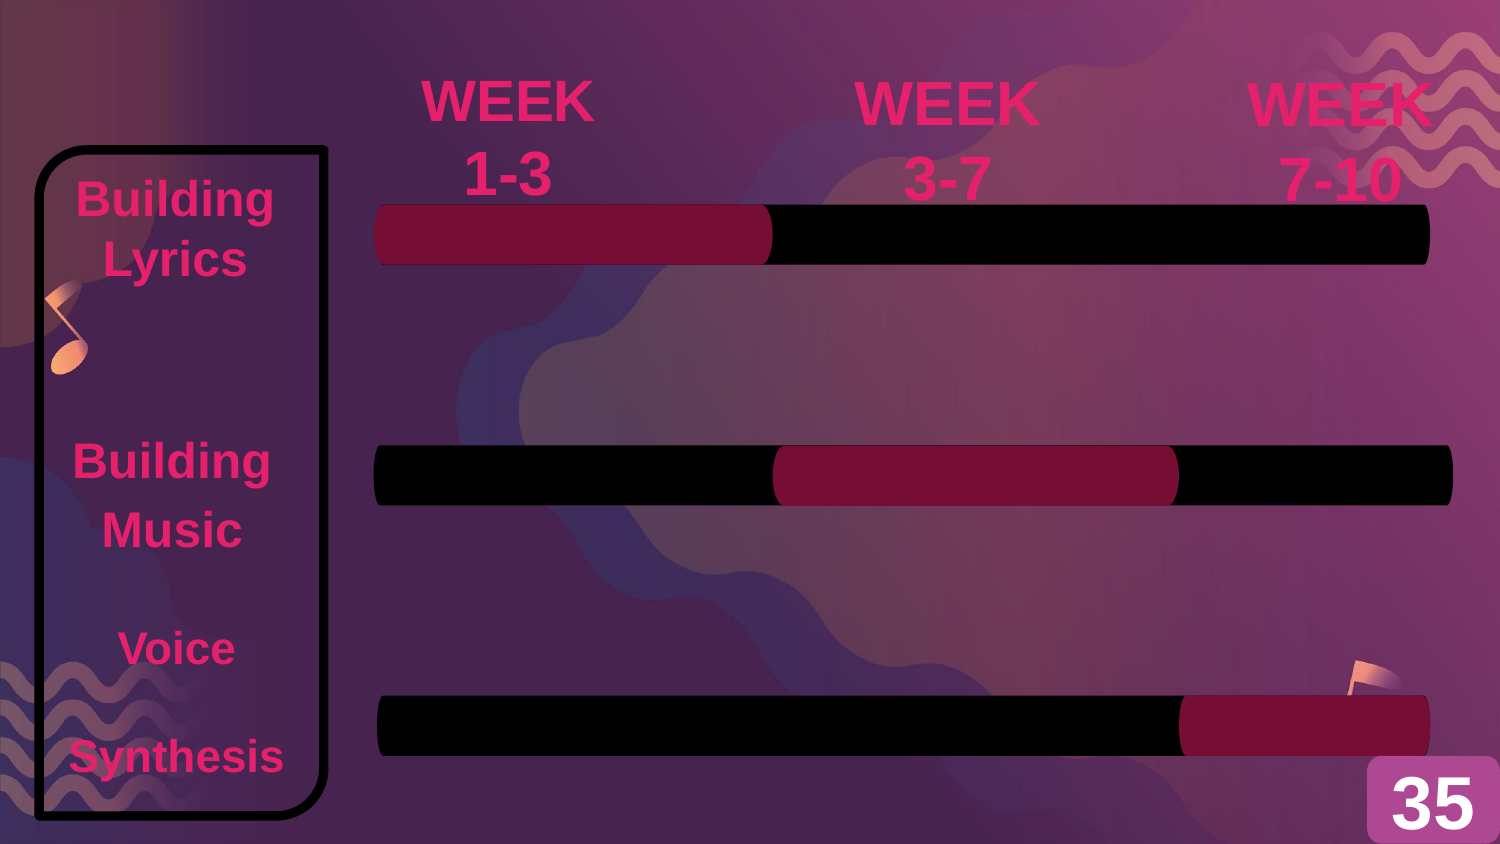

WEEK 1-3
Building
Lyrics

Building Music

Voice
Synthesis

WEEK 3-7
WEEK 7-10

35